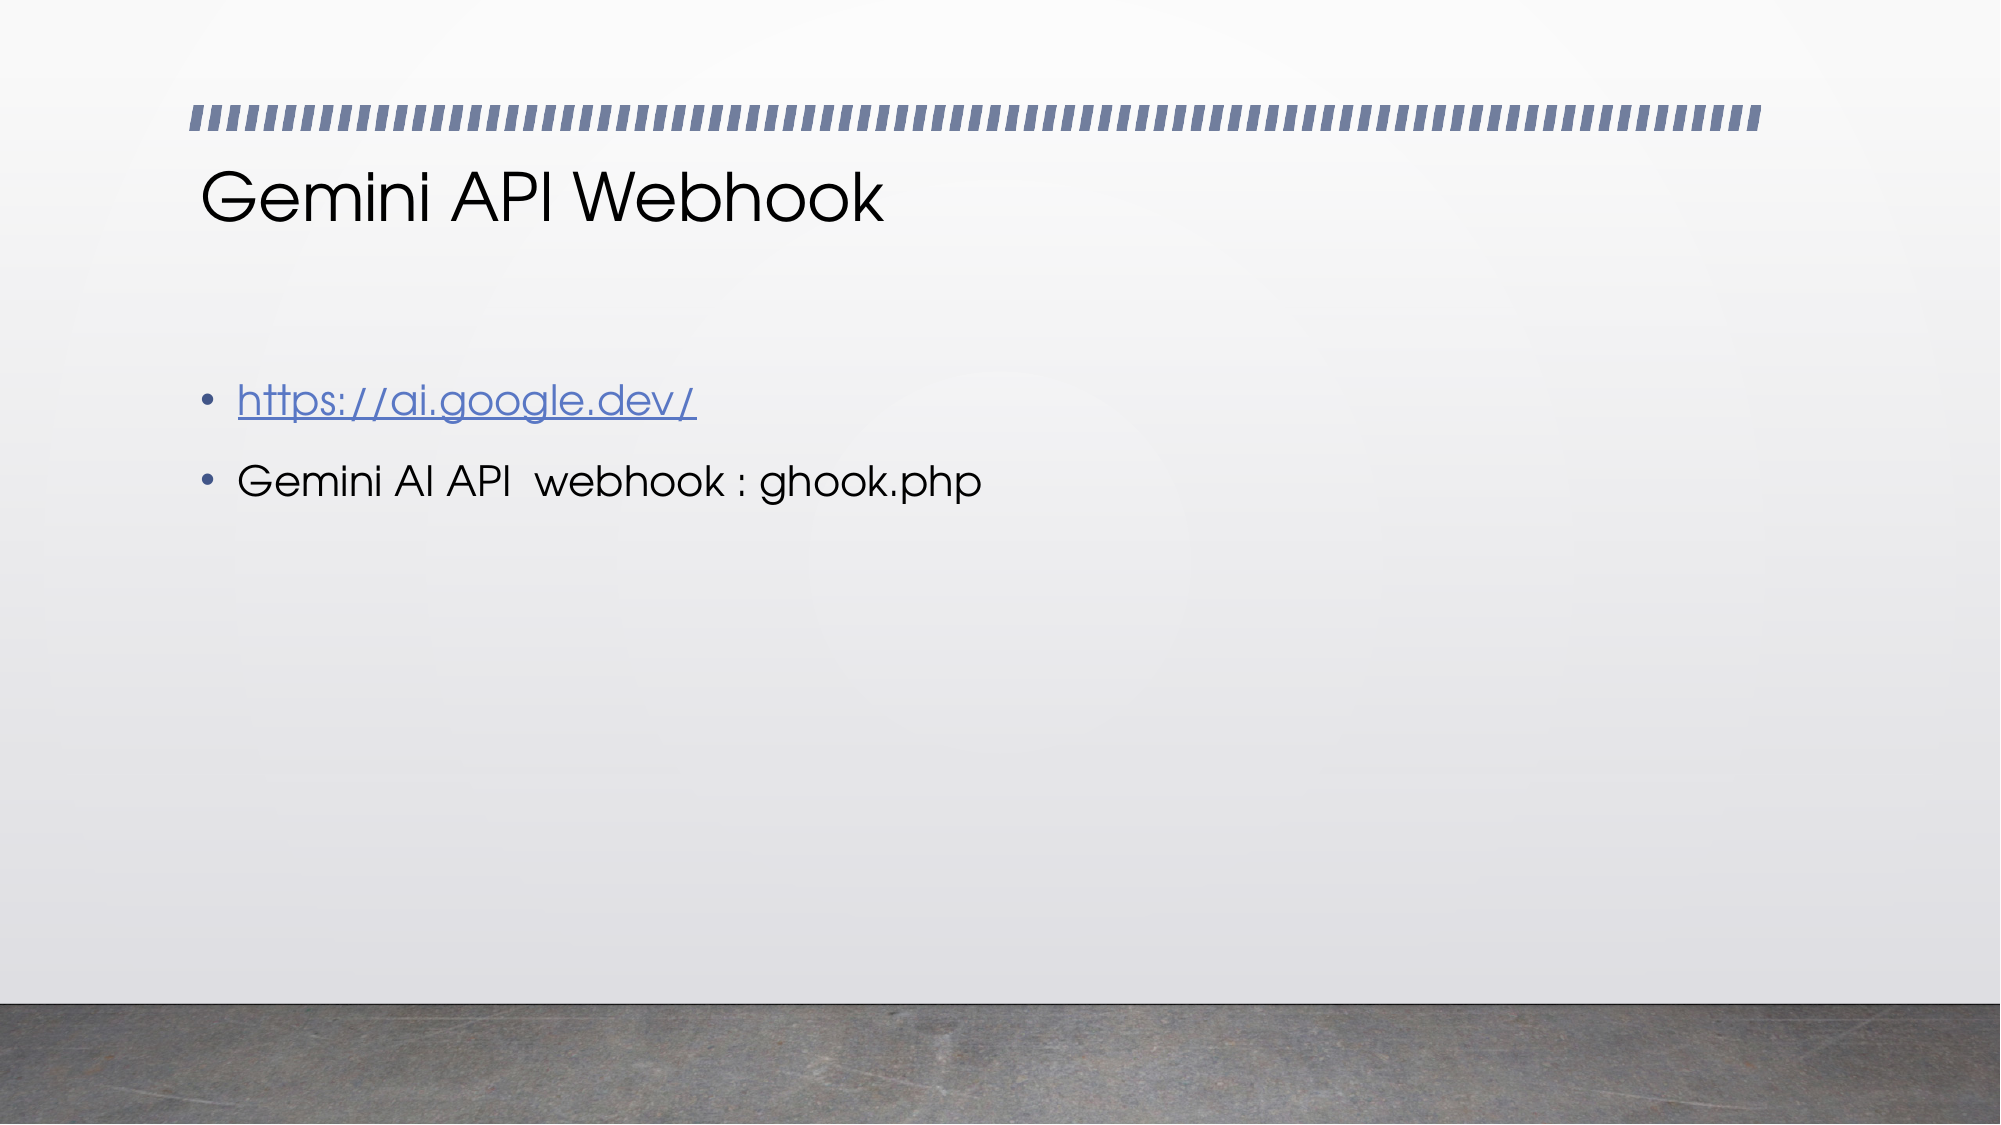

# Gemini API Webhook
https://ai.google.dev/
Gemini AI API  webhook : ghook.php